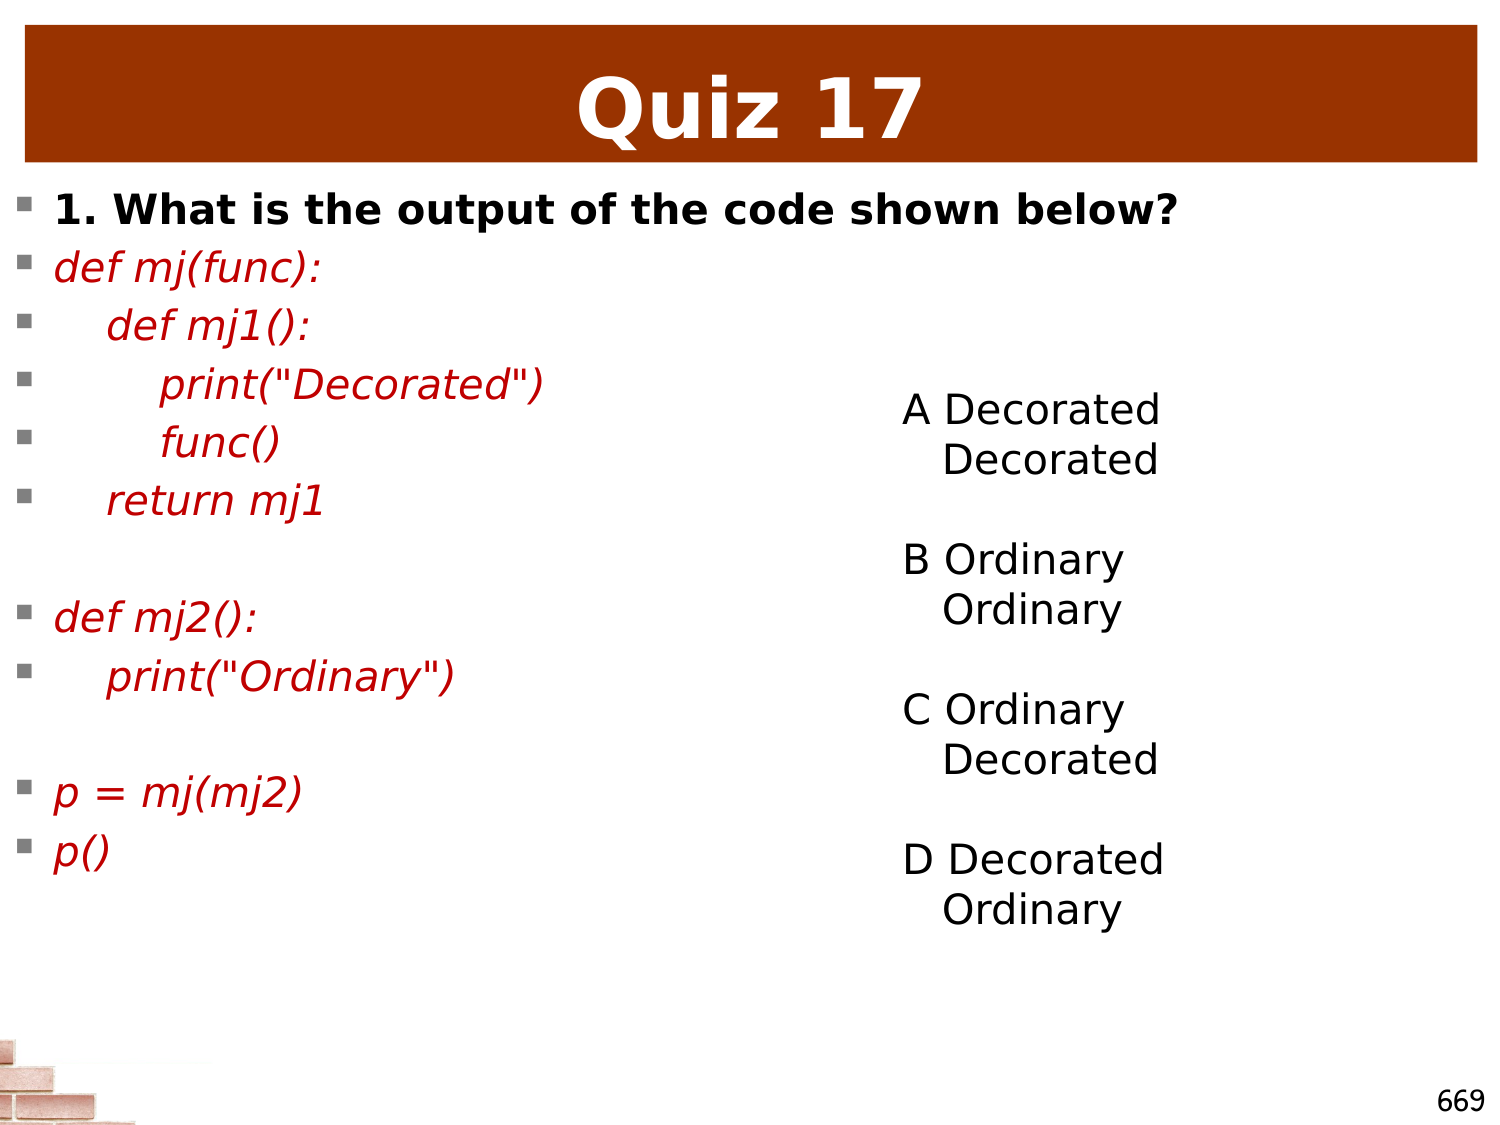

# Quiz 17
1. What is the output of the code shown below?
def mj(func):
    def mj1():
        print("Decorated")
        func()
    return mj1

def mj2():
    print("Ordinary")

p = mj(mj2)
p()

A Decorated
   Decorated

B Ordinary
   Ordinary

C Ordinary
   Decorated

D Decorated
   Ordinary
669